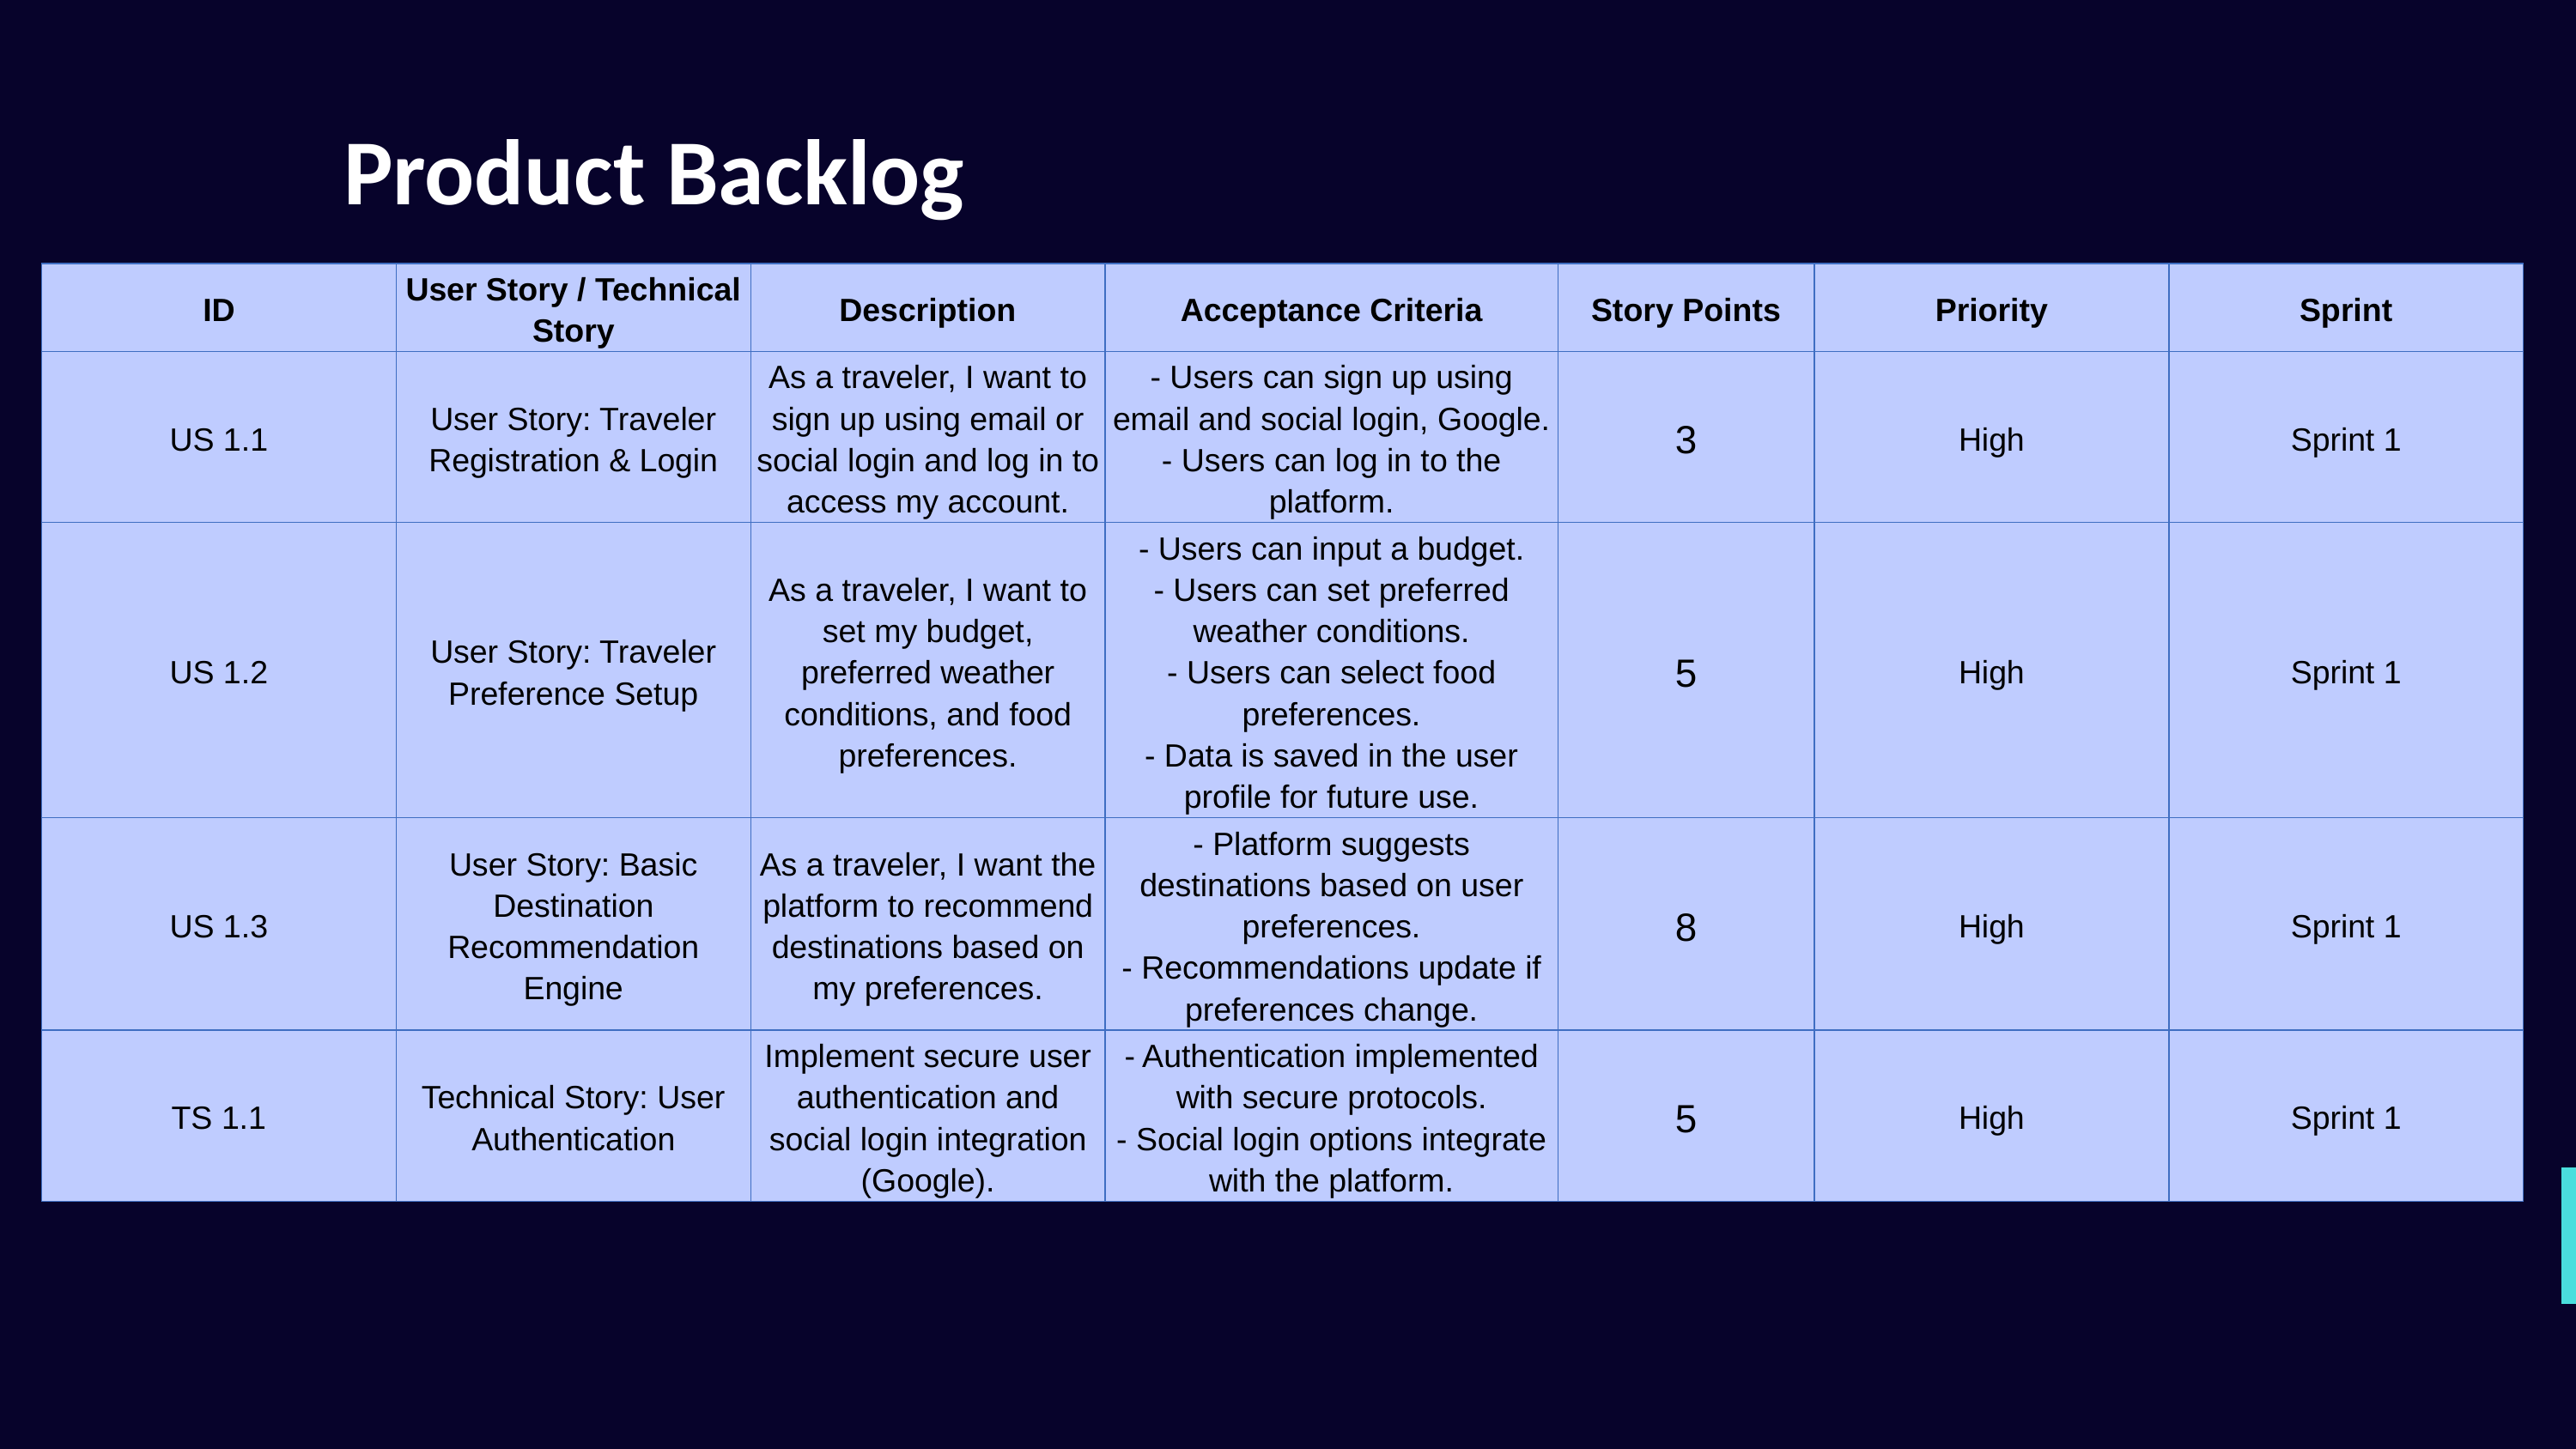

Product Backlog
| ID | User Story / Technical Story | Description | Acceptance Criteria | Story Points | Priority | Sprint |
| --- | --- | --- | --- | --- | --- | --- |
| US 1.1 | User Story: Traveler Registration & Login | As a traveler, I want to sign up using email or social login and log in to access my account. | - Users can sign up using email and social login, Google. - Users can log in to the platform. | 3 | High | Sprint 1 |
| US 1.2 | User Story: Traveler Preference Setup | As a traveler, I want to set my budget, preferred weather conditions, and food preferences. | - Users can input a budget. - Users can set preferred weather conditions. - Users can select food preferences. - Data is saved in the user profile for future use. | 5 | High | Sprint 1 |
| US 1.3 | User Story: Basic Destination Recommendation Engine | As a traveler, I want the platform to recommend destinations based on my preferences. | - Platform suggests destinations based on user preferences. - Recommendations update if preferences change. | 8 | High | Sprint 1 |
| TS 1.1 | Technical Story: User Authentication | Implement secure user authentication and social login integration (Google). | - Authentication implemented with secure protocols. - Social login options integrate with the platform. | 5 | High | Sprint 1 |